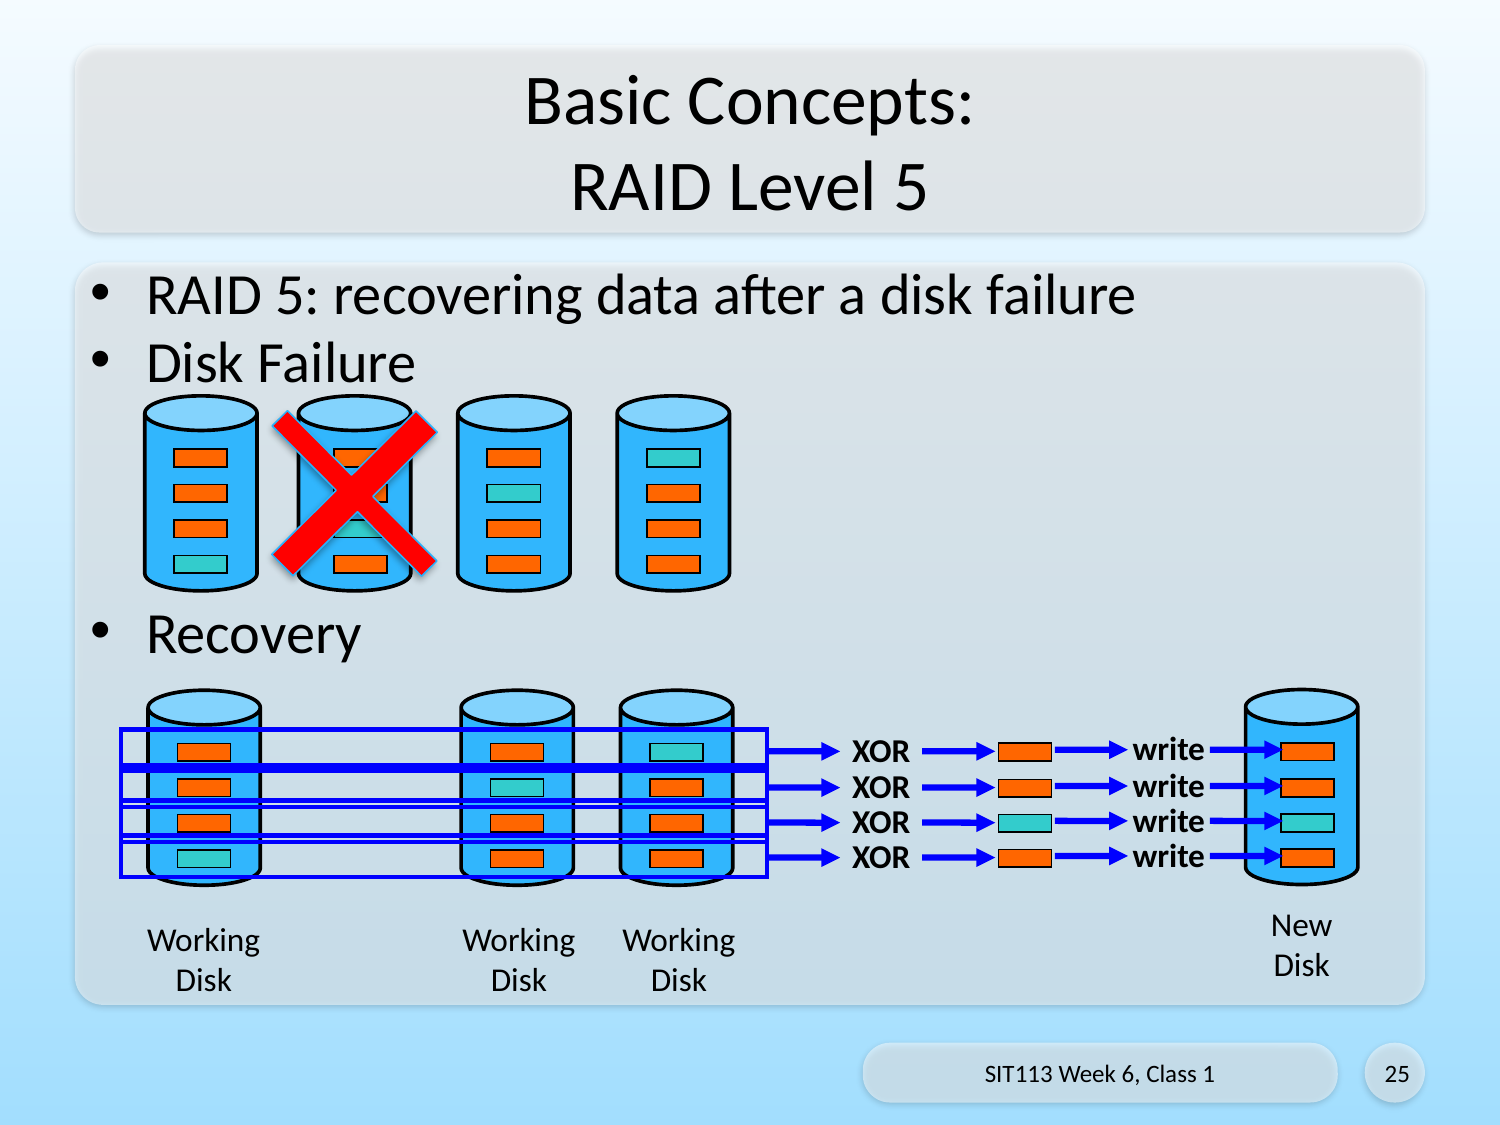

# Basic Concepts: RAID Level 5
RAID 5: recovering data after a disk failure
Disk Failure

Recovery

write
XOR

write
XOR

write
XOR

write
XOR

New Disk
Working Disk
Working Disk
Working Disk
SIT113 Week 6, Class 1
25